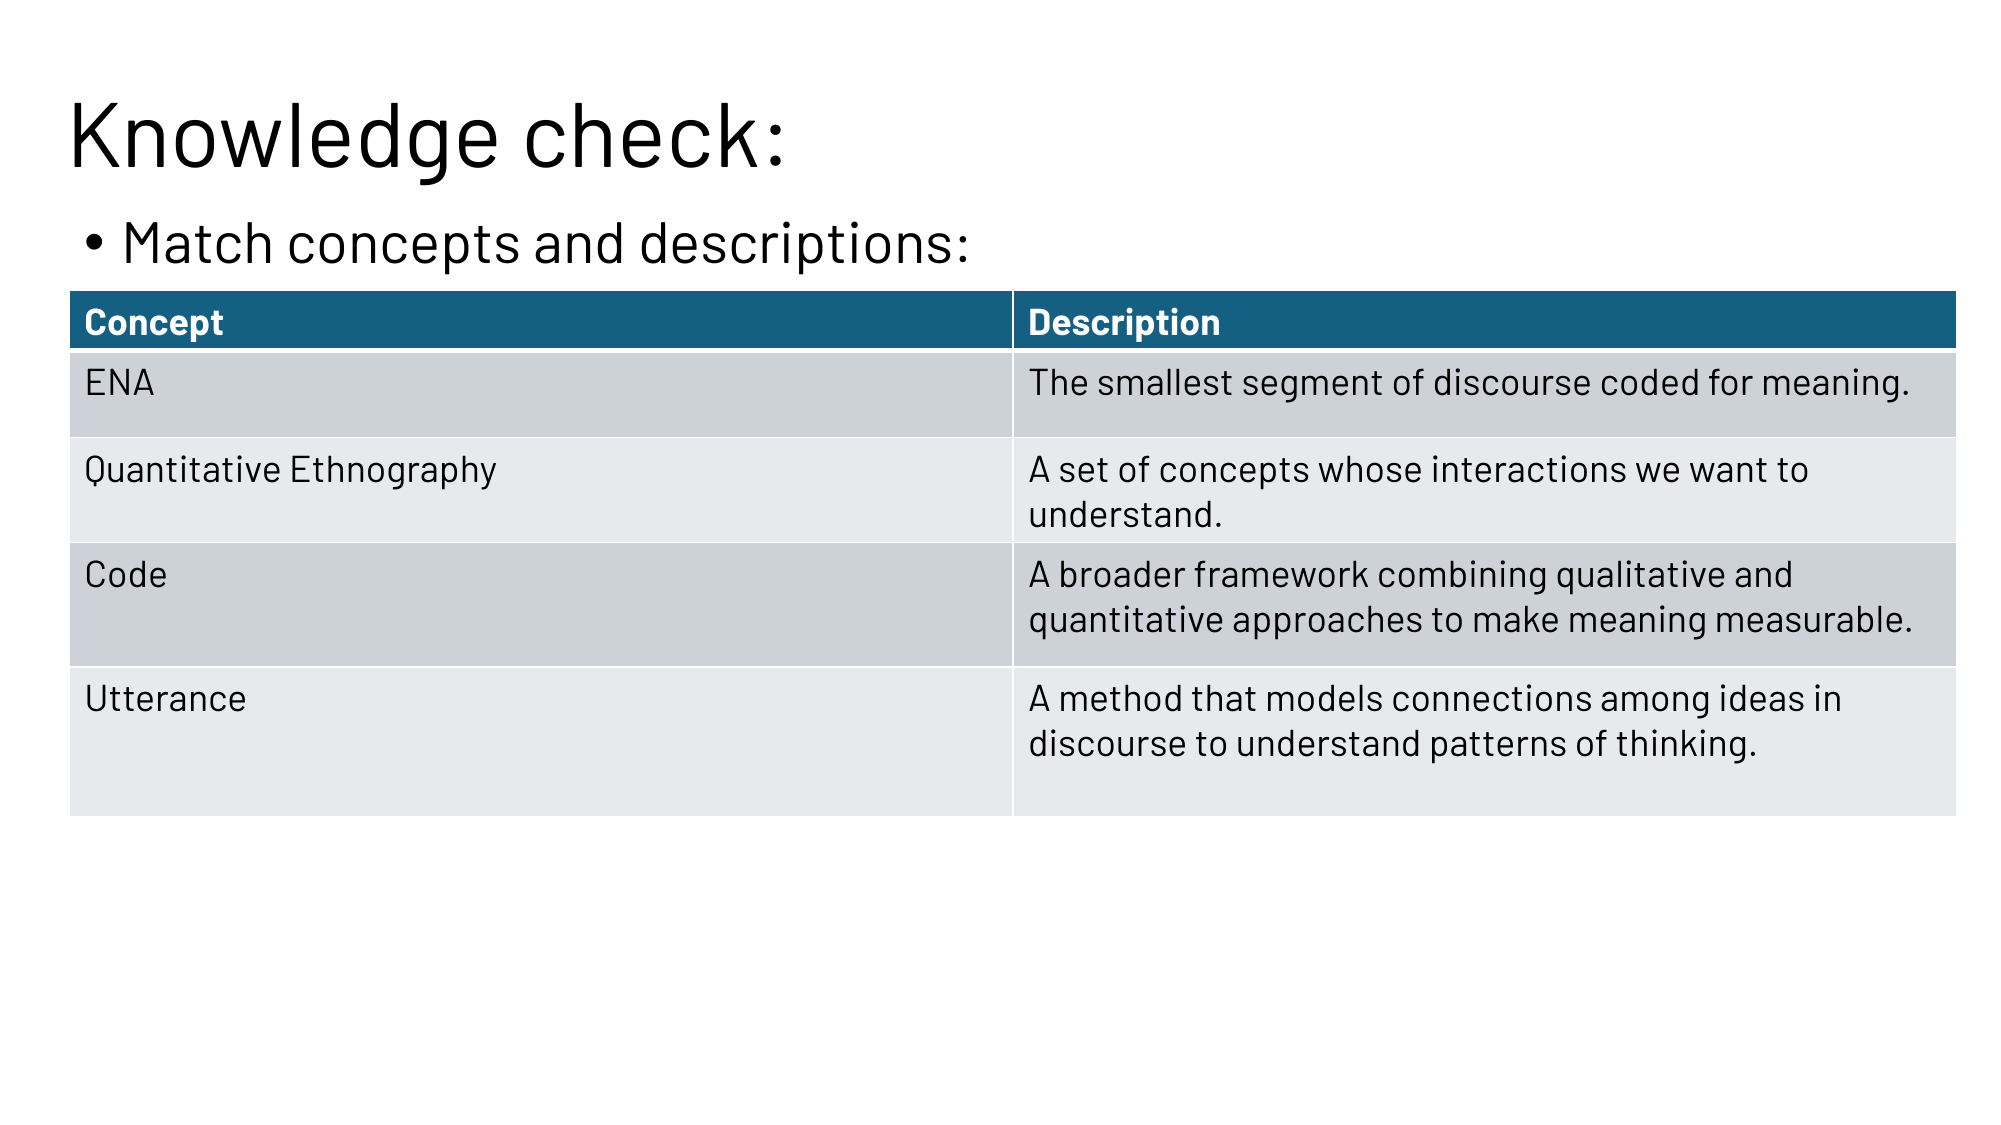

# Knowledge check:
Match concepts and descriptions:

| Concept | Description |
| --- | --- |
| ENA | The smallest segment of discourse coded for meaning. |
| Quantitative Ethnography | A set of concepts whose interactions we want to understand. |
| Code | A broader framework combining qualitative and quantitative approaches to make meaning measurable. |
| Utterance | A method that models connections among ideas in discourse to understand patterns of thinking. |